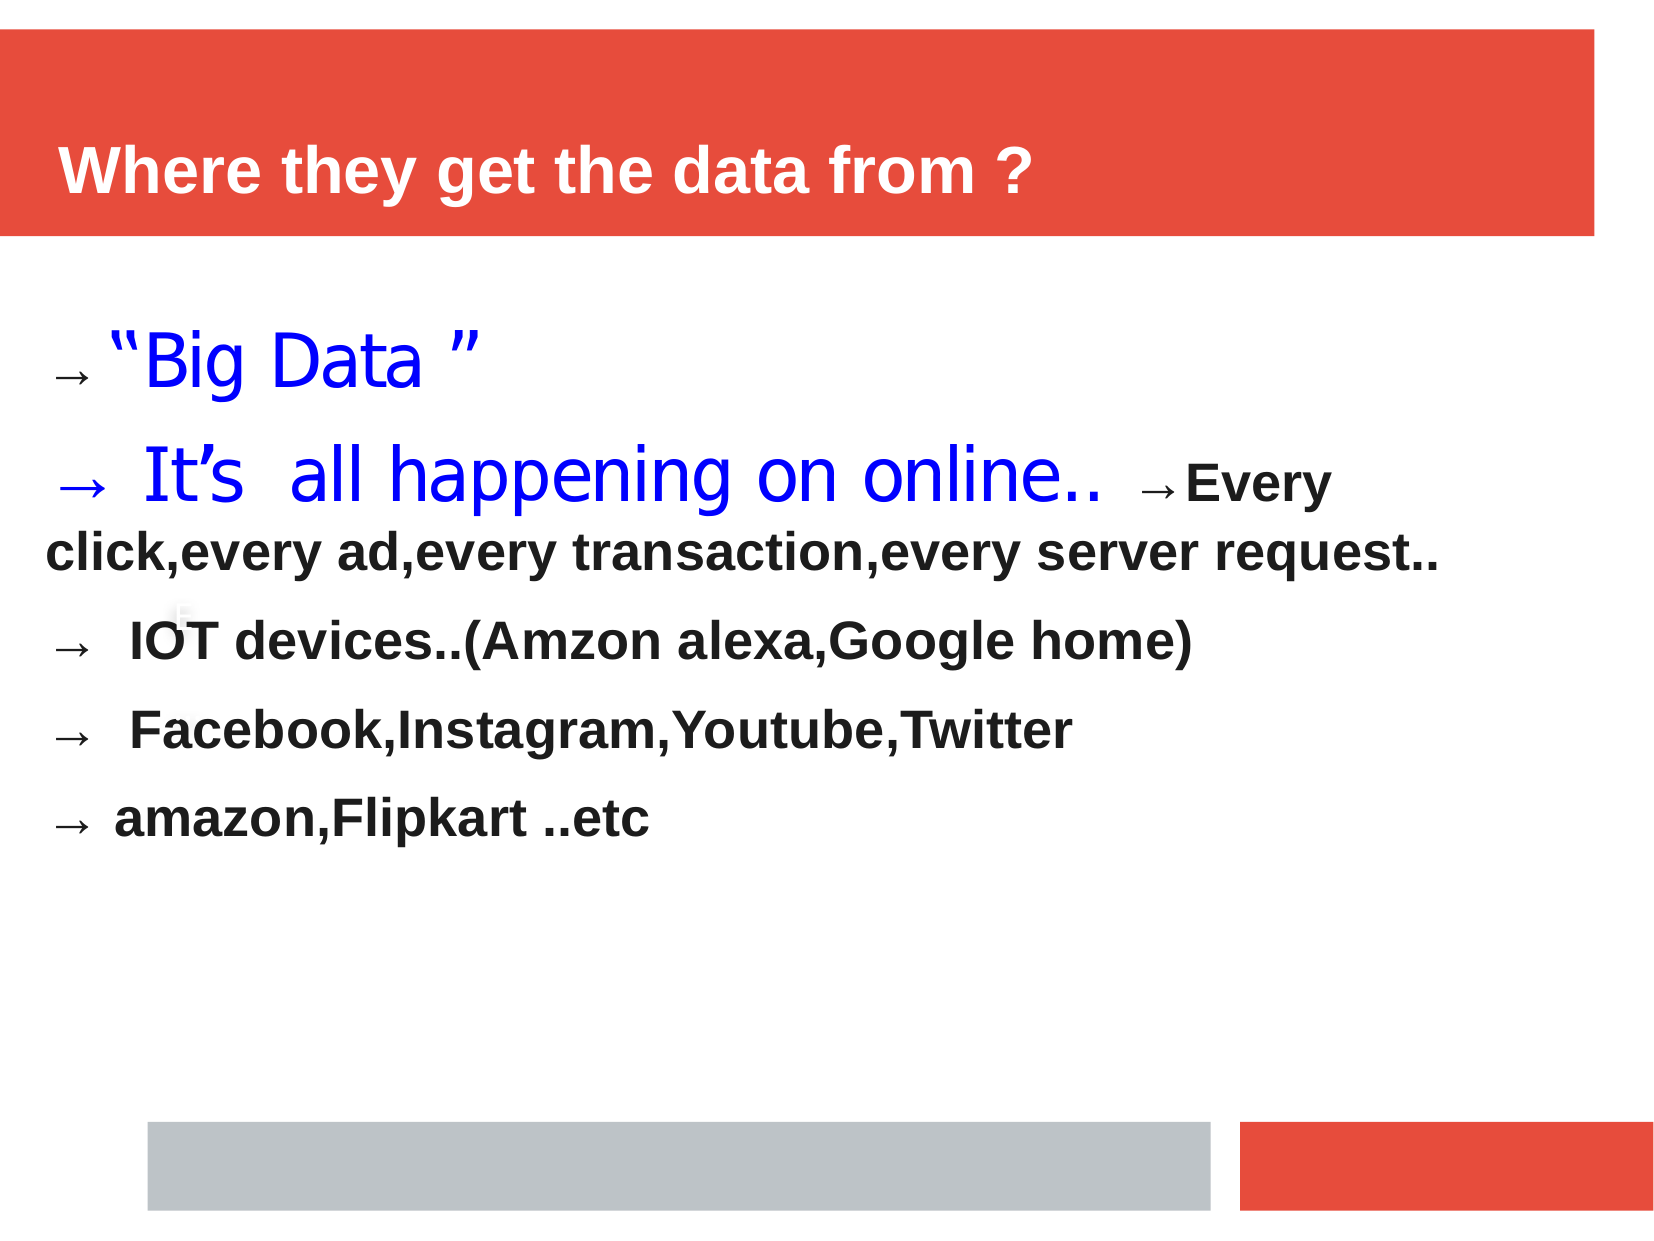

Where they get the data from ?
→ “Big Data ”
→ It’s  all happening on online.. →Every click,every ad,every transaction,every server request..
→  IOT devices..(Amzon alexa,Google home)
→  Facebook,Instagram,Youtube,Twitter
→ amazon,Flipkart ..etc
E

…